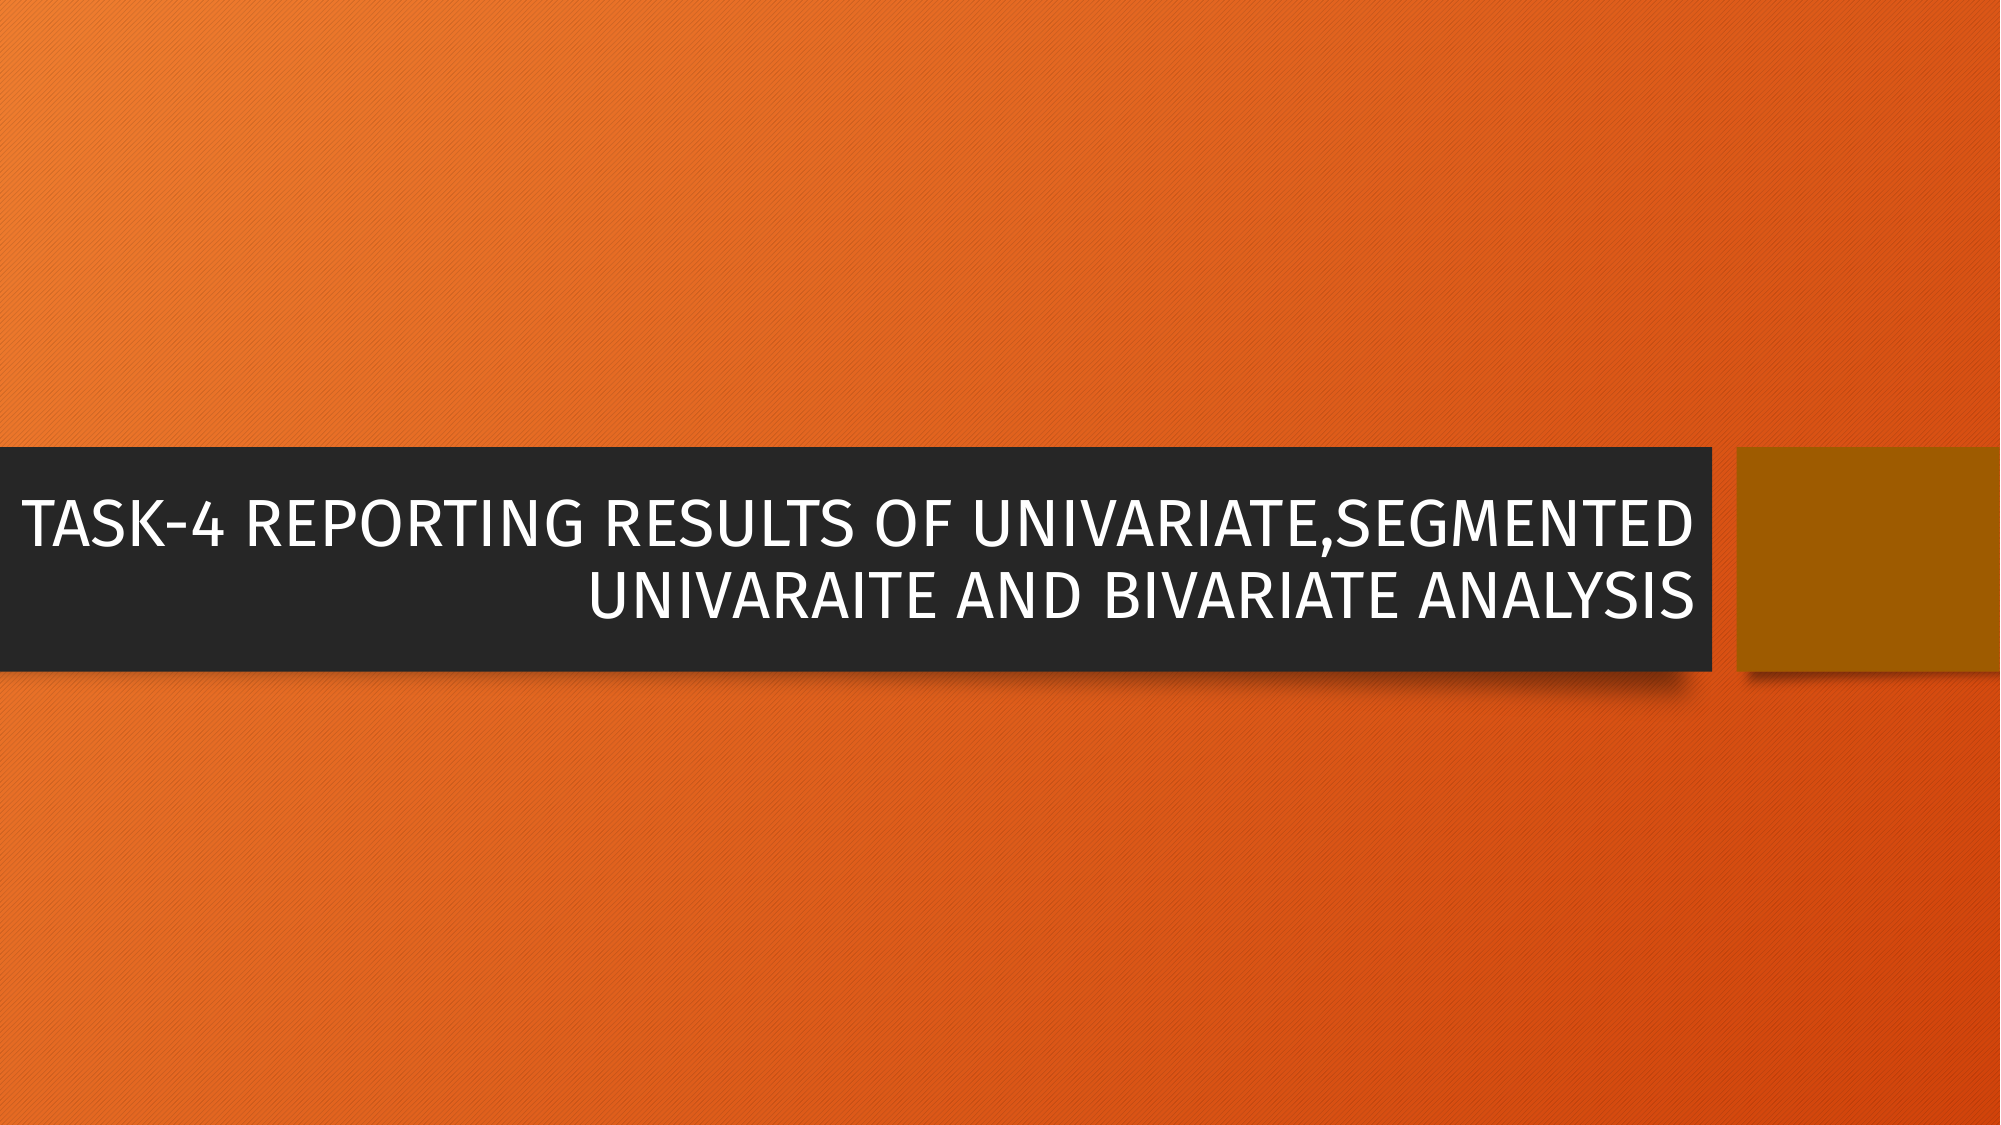

# TASK-4 REPORTING RESULTS OF UNIVARIATE,SEGMENTED UNIVARAITE AND BIVARIATE ANALYSIS